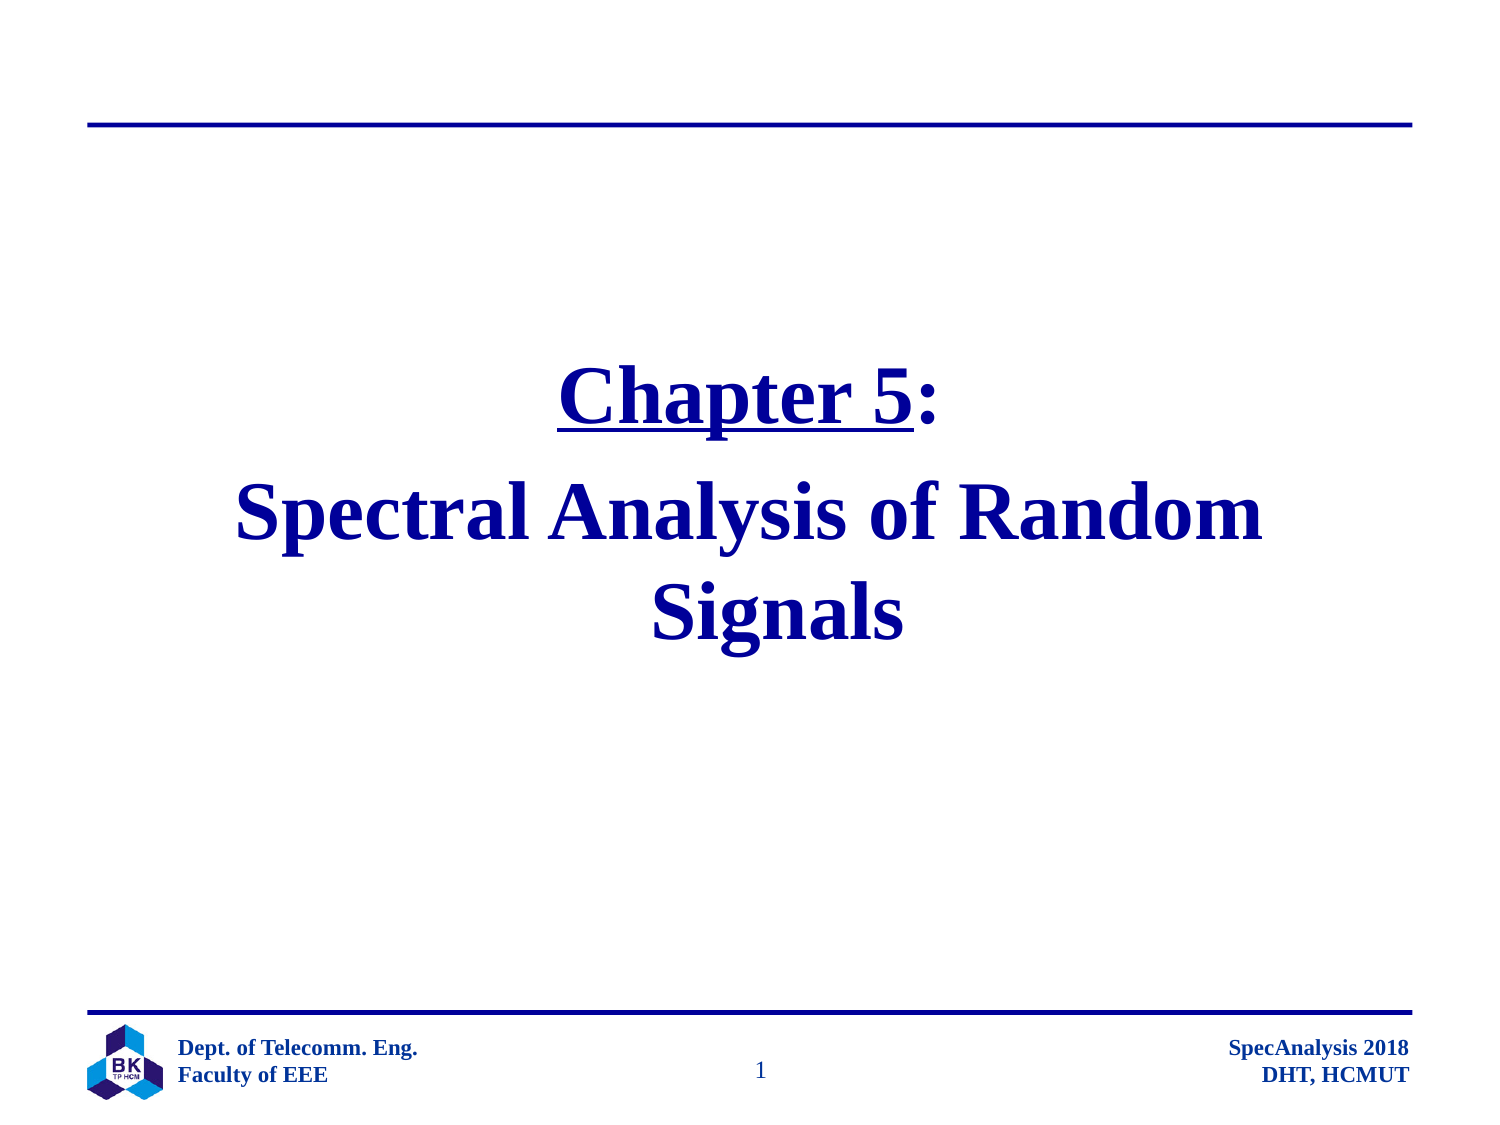

Chapter 5:
Spectral Analysis of Random Signals
		  1